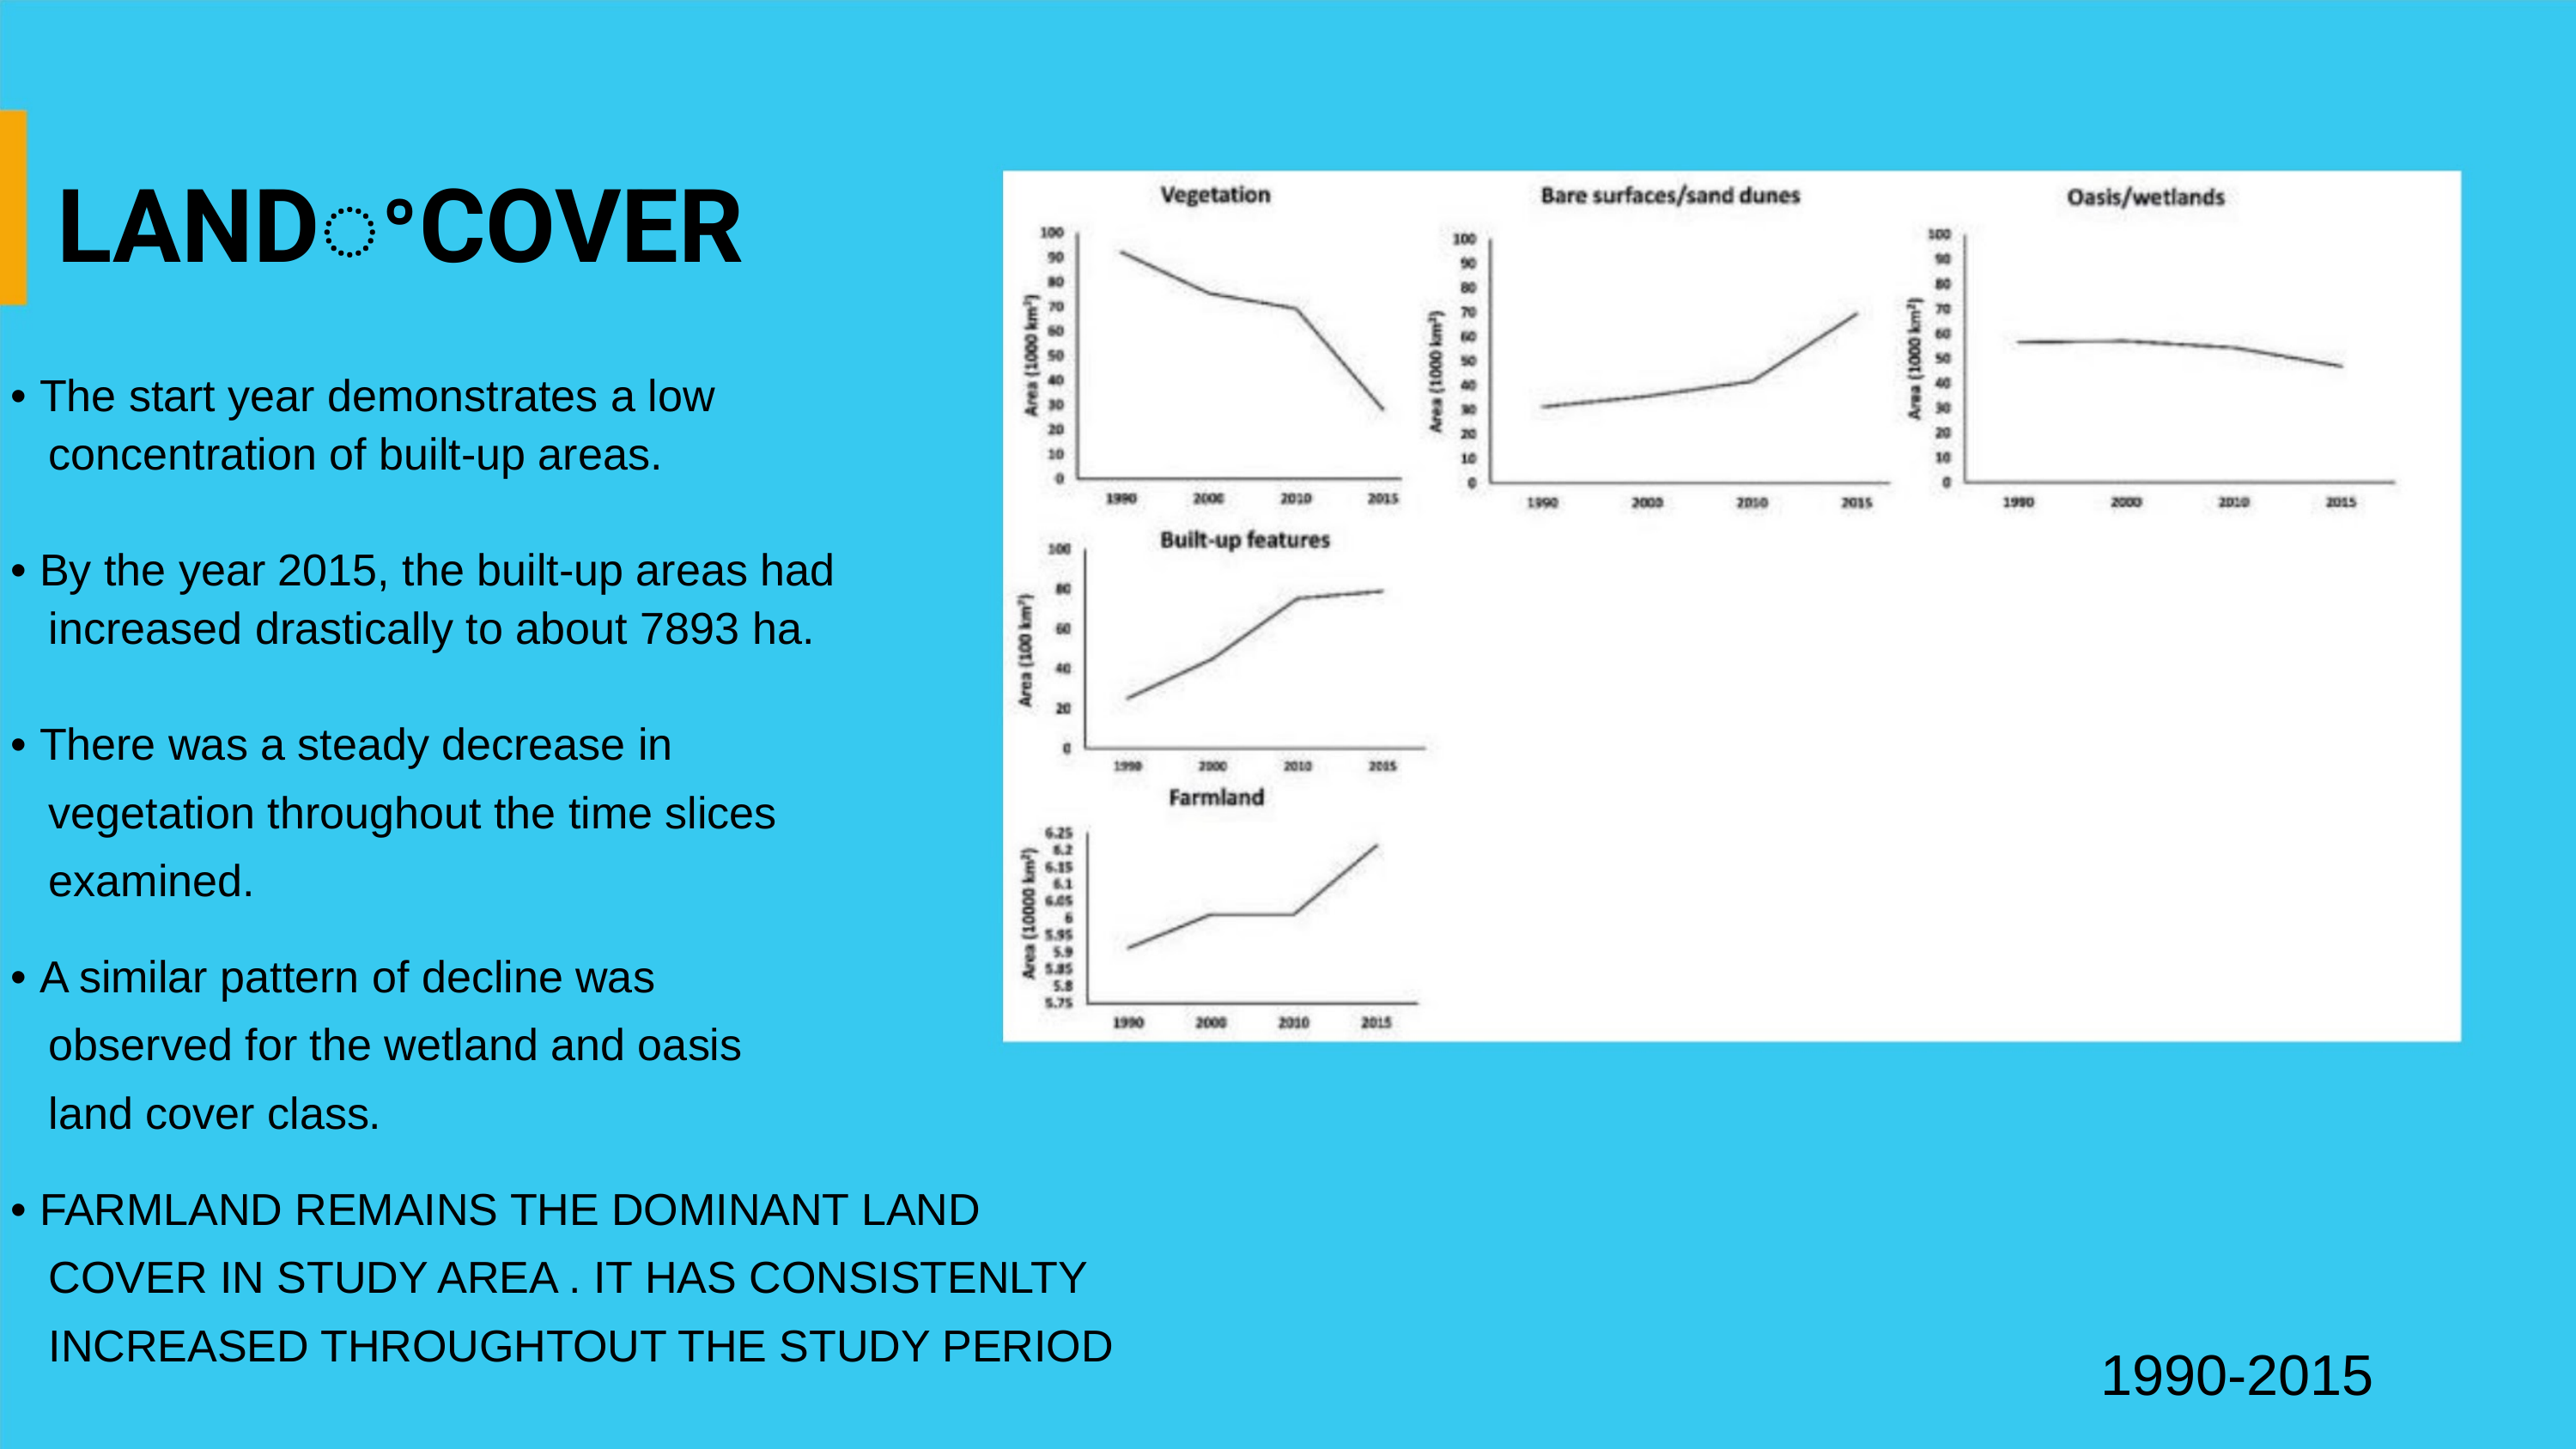

LANDꢀCOVER
• The start year demonstrates a low
concentration of built-up areas.
• By the year 2015, the built-up areas had
increased drastically to about 7893 ha.
• There was a steady decrease in
vegetation throughout the time slices
examined.
• A similar pattern of decline was
observed for the wetland and oasis
land cover class.
• FARMLAND REMAINS THE DOMINANT LAND
COVER IN STUDY AREA . IT HAS CONSISTENLTY
INCREASED THROUGHTOUT THE STUDY PERIOD
1990-2015